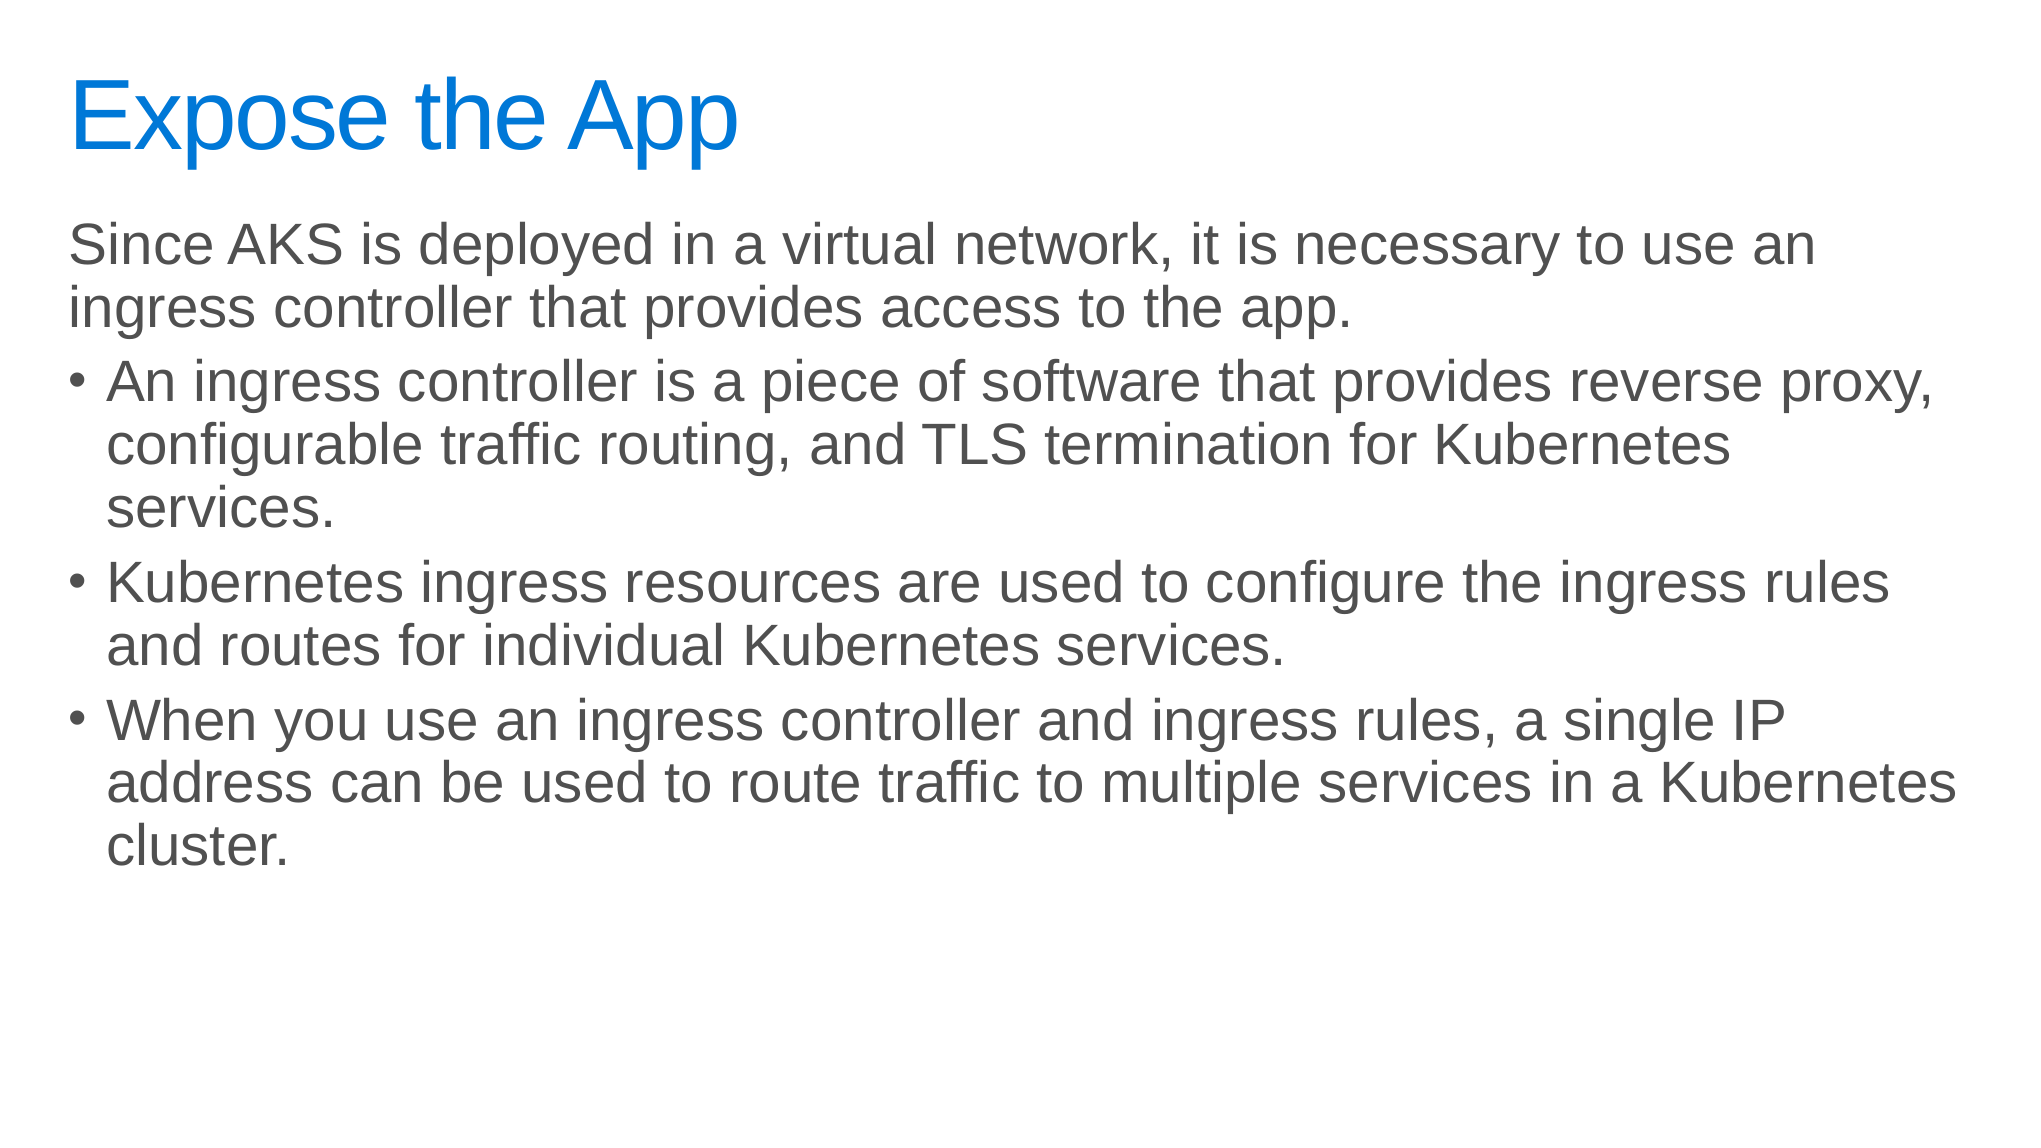

# Expose the App
Since AKS is deployed in a virtual network, it is necessary to use an ingress controller that provides access to the app.
An ingress controller is a piece of software that provides reverse proxy, configurable traffic routing, and TLS termination for Kubernetes services.
Kubernetes ingress resources are used to configure the ingress rules and routes for individual Kubernetes services.
When you use an ingress controller and ingress rules, a single IP address can be used to route traffic to multiple services in a Kubernetes cluster.